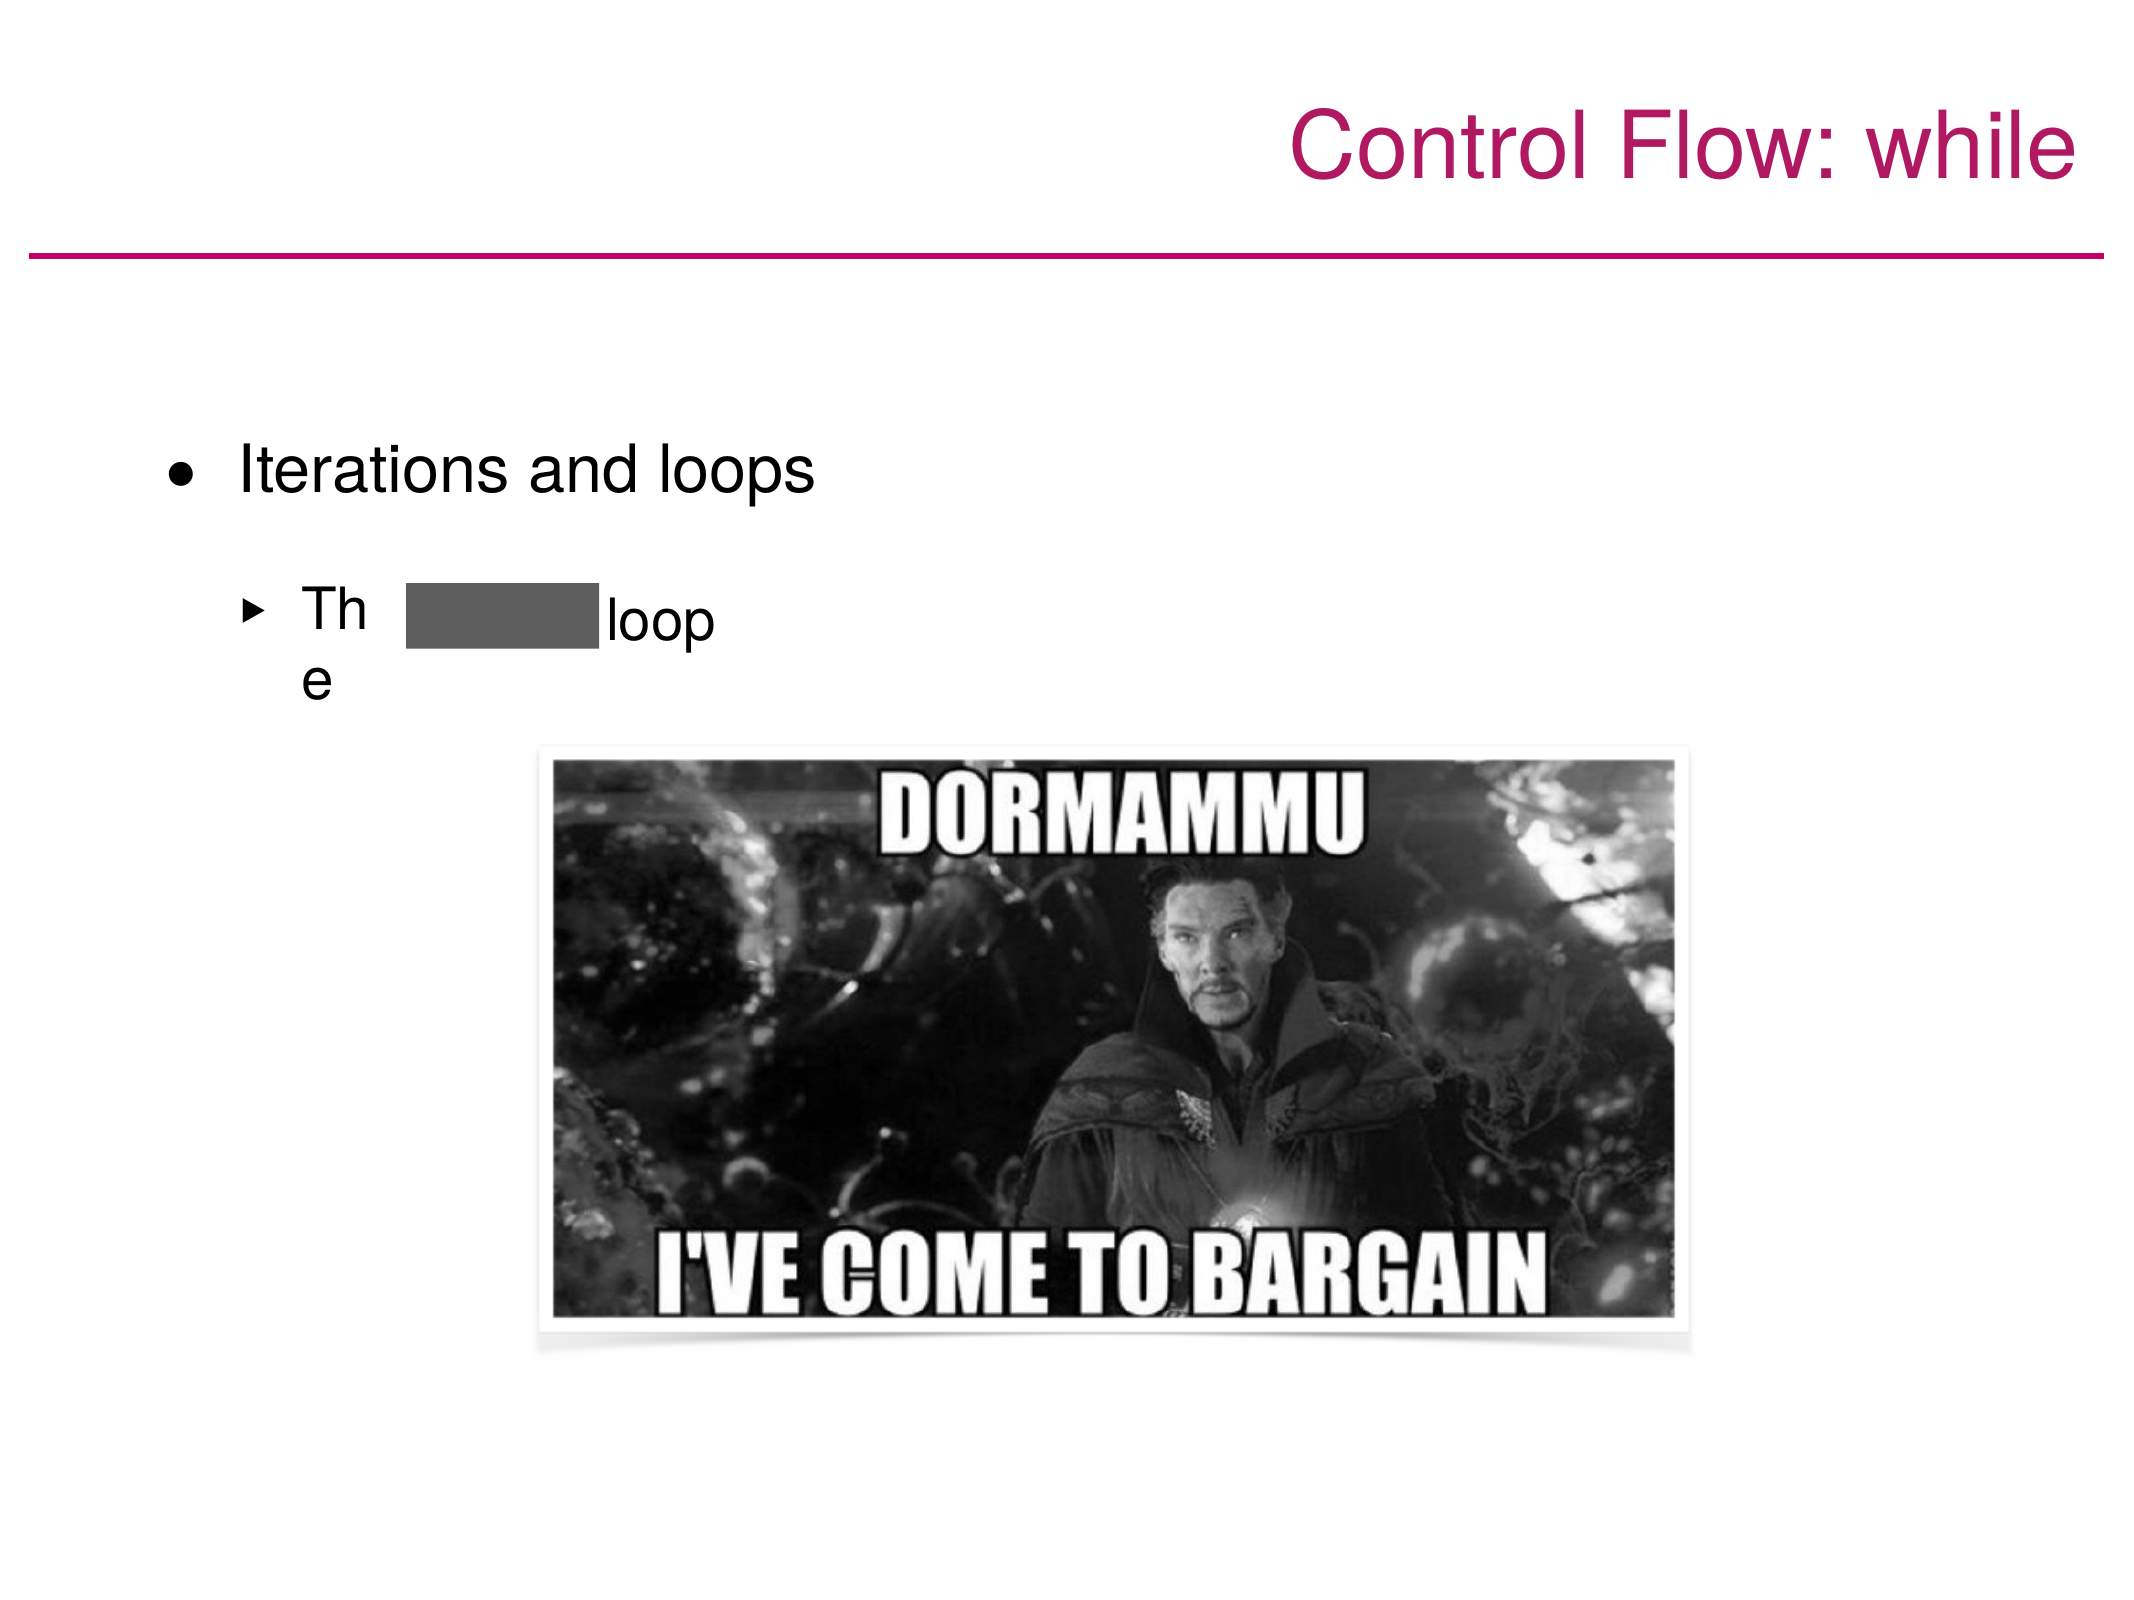

# Control Flow: while

Iterations and loops
The
loop
while